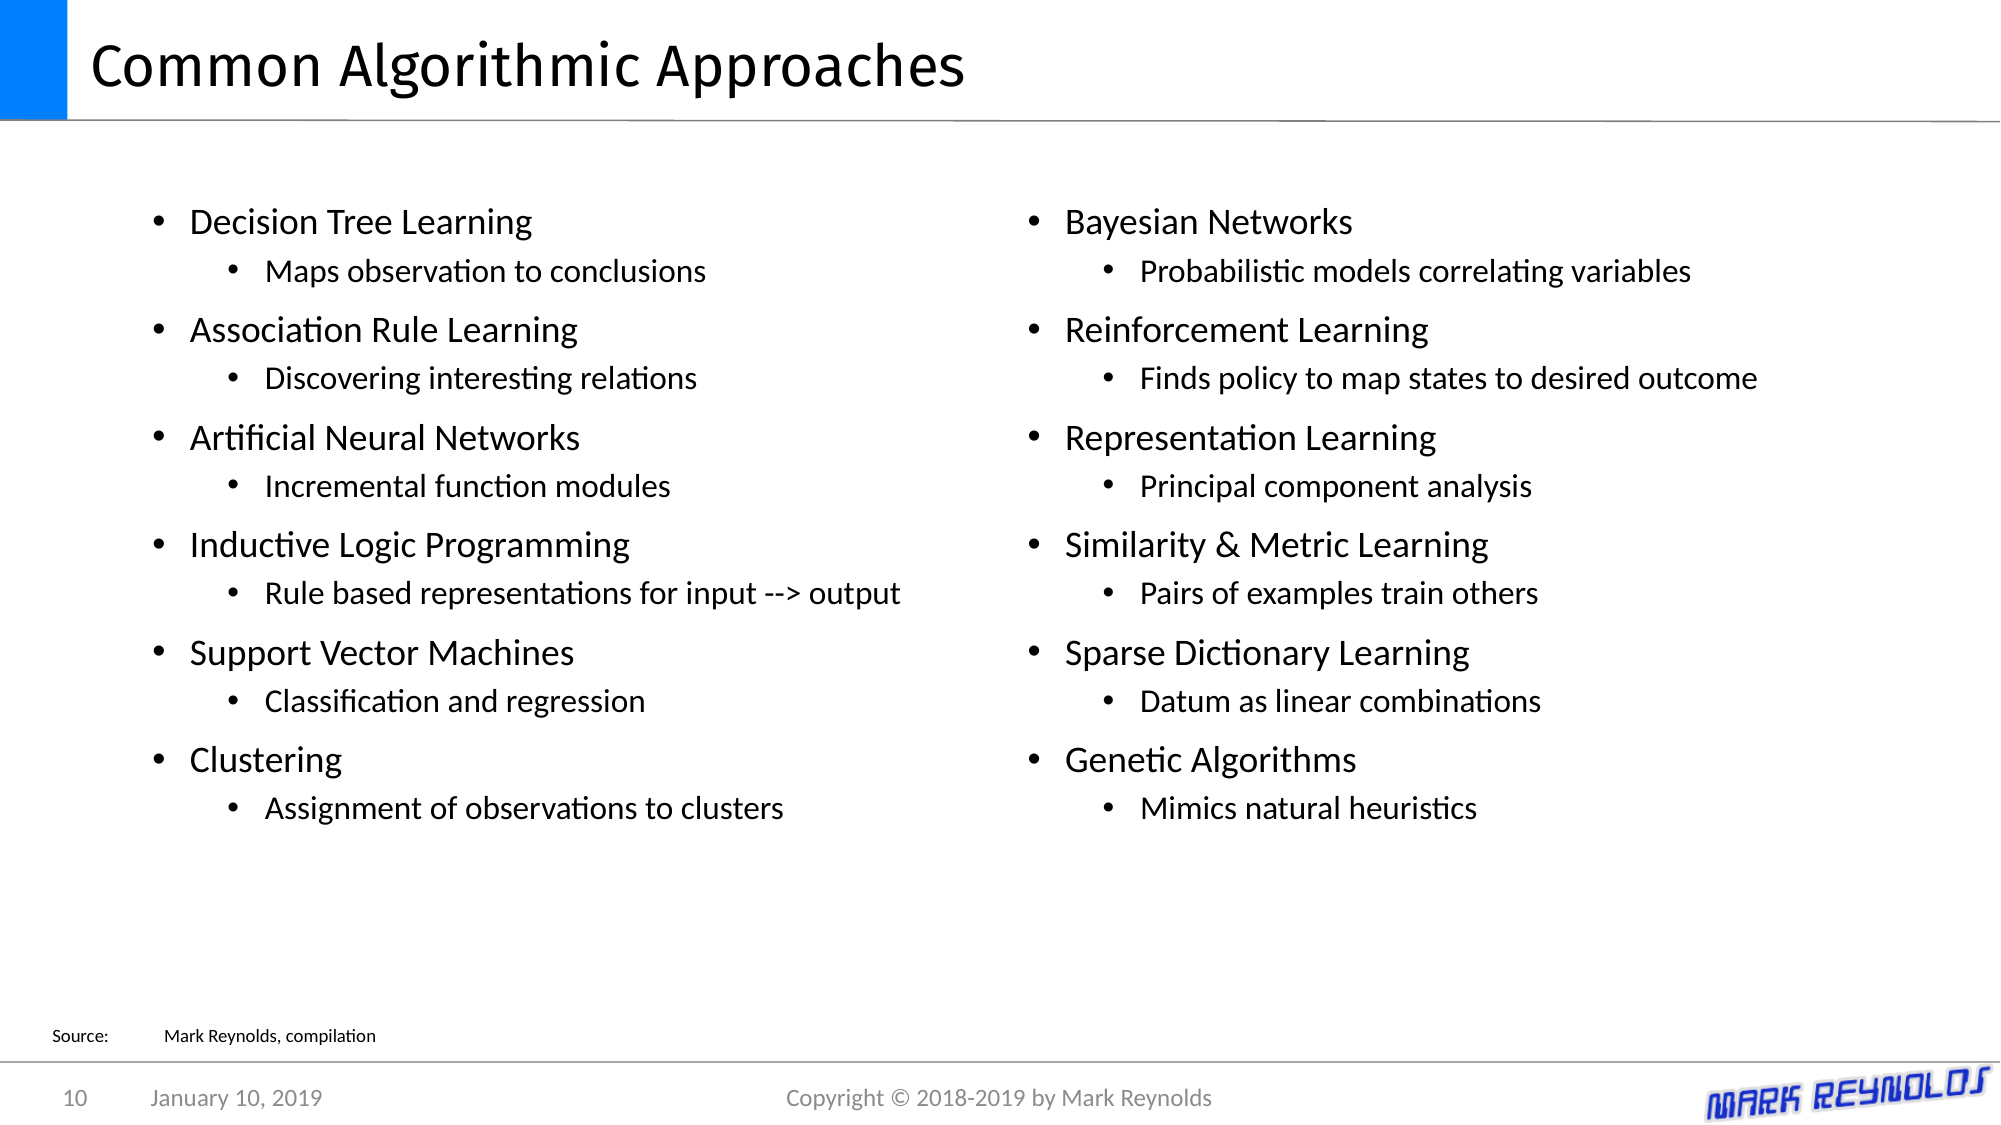

# Common Algorithmic Approaches
Decision Tree Learning
Maps observation to conclusions
Association Rule Learning
Discovering interesting relations
Artificial Neural Networks
Incremental function modules
Inductive Logic Programming
Rule based representations for input --> output
Support Vector Machines
Classification and regression
Clustering
Assignment of observations to clusters
Bayesian Networks
Probabilistic models correlating variables
Reinforcement Learning
Finds policy to map states to desired outcome
Representation Learning
Principal component analysis
Similarity & Metric Learning
Pairs of examples train others
Sparse Dictionary Learning
Datum as linear combinations
Genetic Algorithms
Mimics natural heuristics
Source:	Mark Reynolds, compilation
10
January 10, 2019
Copyright © 2018-2019 by Mark Reynolds